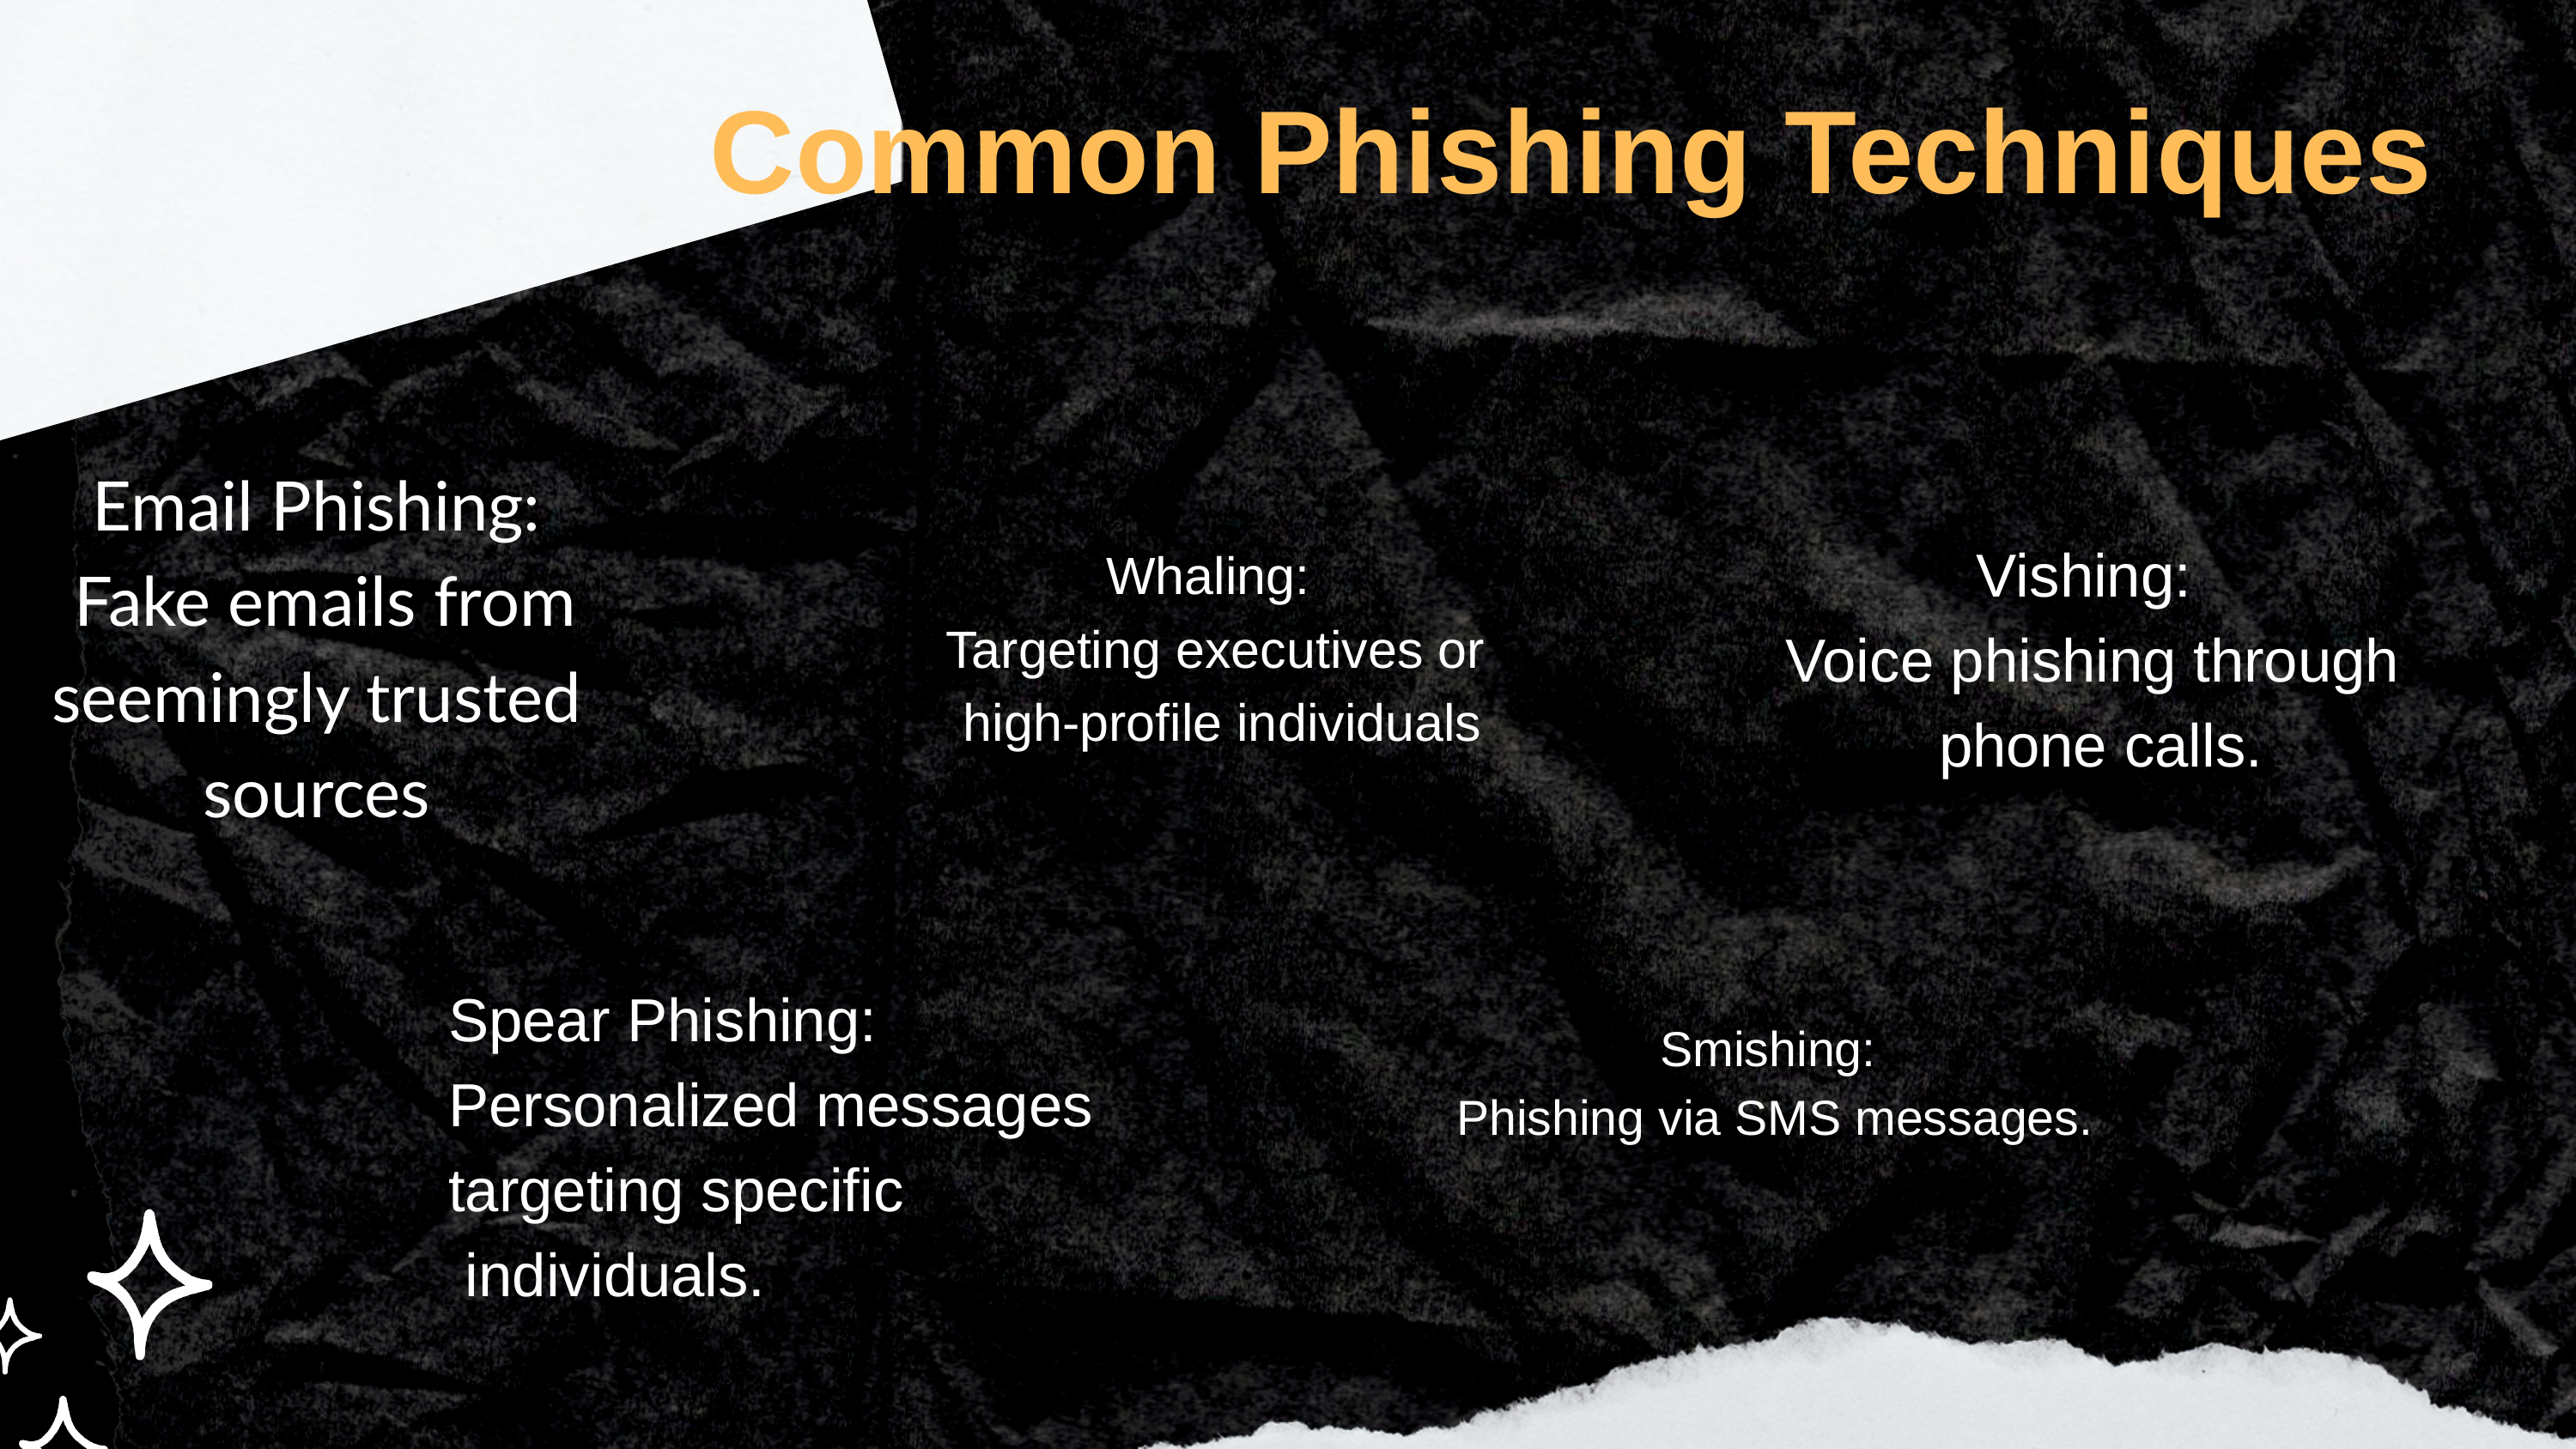

Common Phishing Techniques
Email Phishing:
 Fake emails from seemingly trusted sources
Vishing:
Voice phishing through
 phone calls.
Whaling:
Targeting executives or
 high-profile individuals
Spear Phishing:
Personalized messages
targeting specific
 individuals.
Smishing:
Phishing via SMS messages.